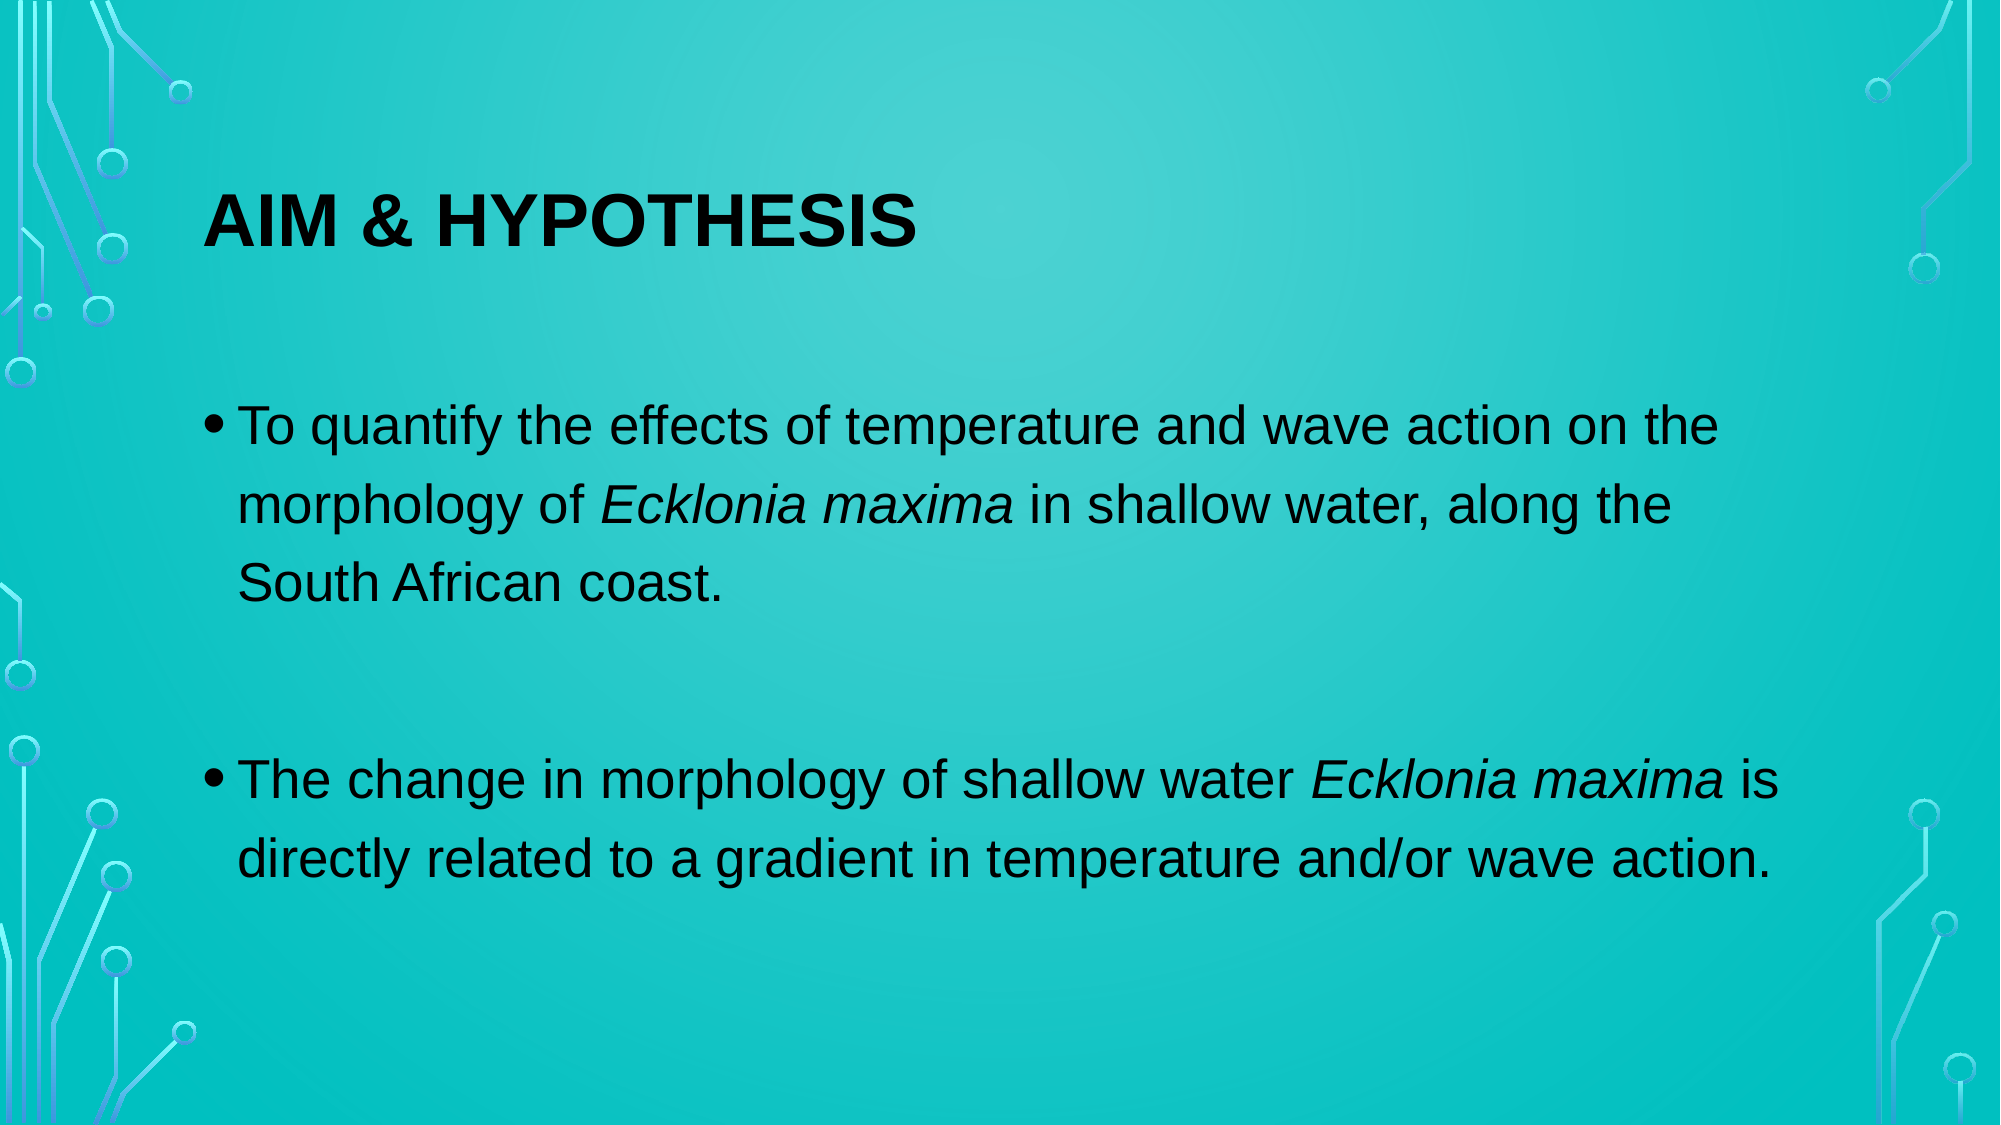

# Aim & Hypothesis
To quantify the effects of temperature and wave action on the morphology of Ecklonia maxima in shallow water, along the South African coast.

The change in morphology of shallow water Ecklonia maxima is directly related to a gradient in temperature and/or wave action.